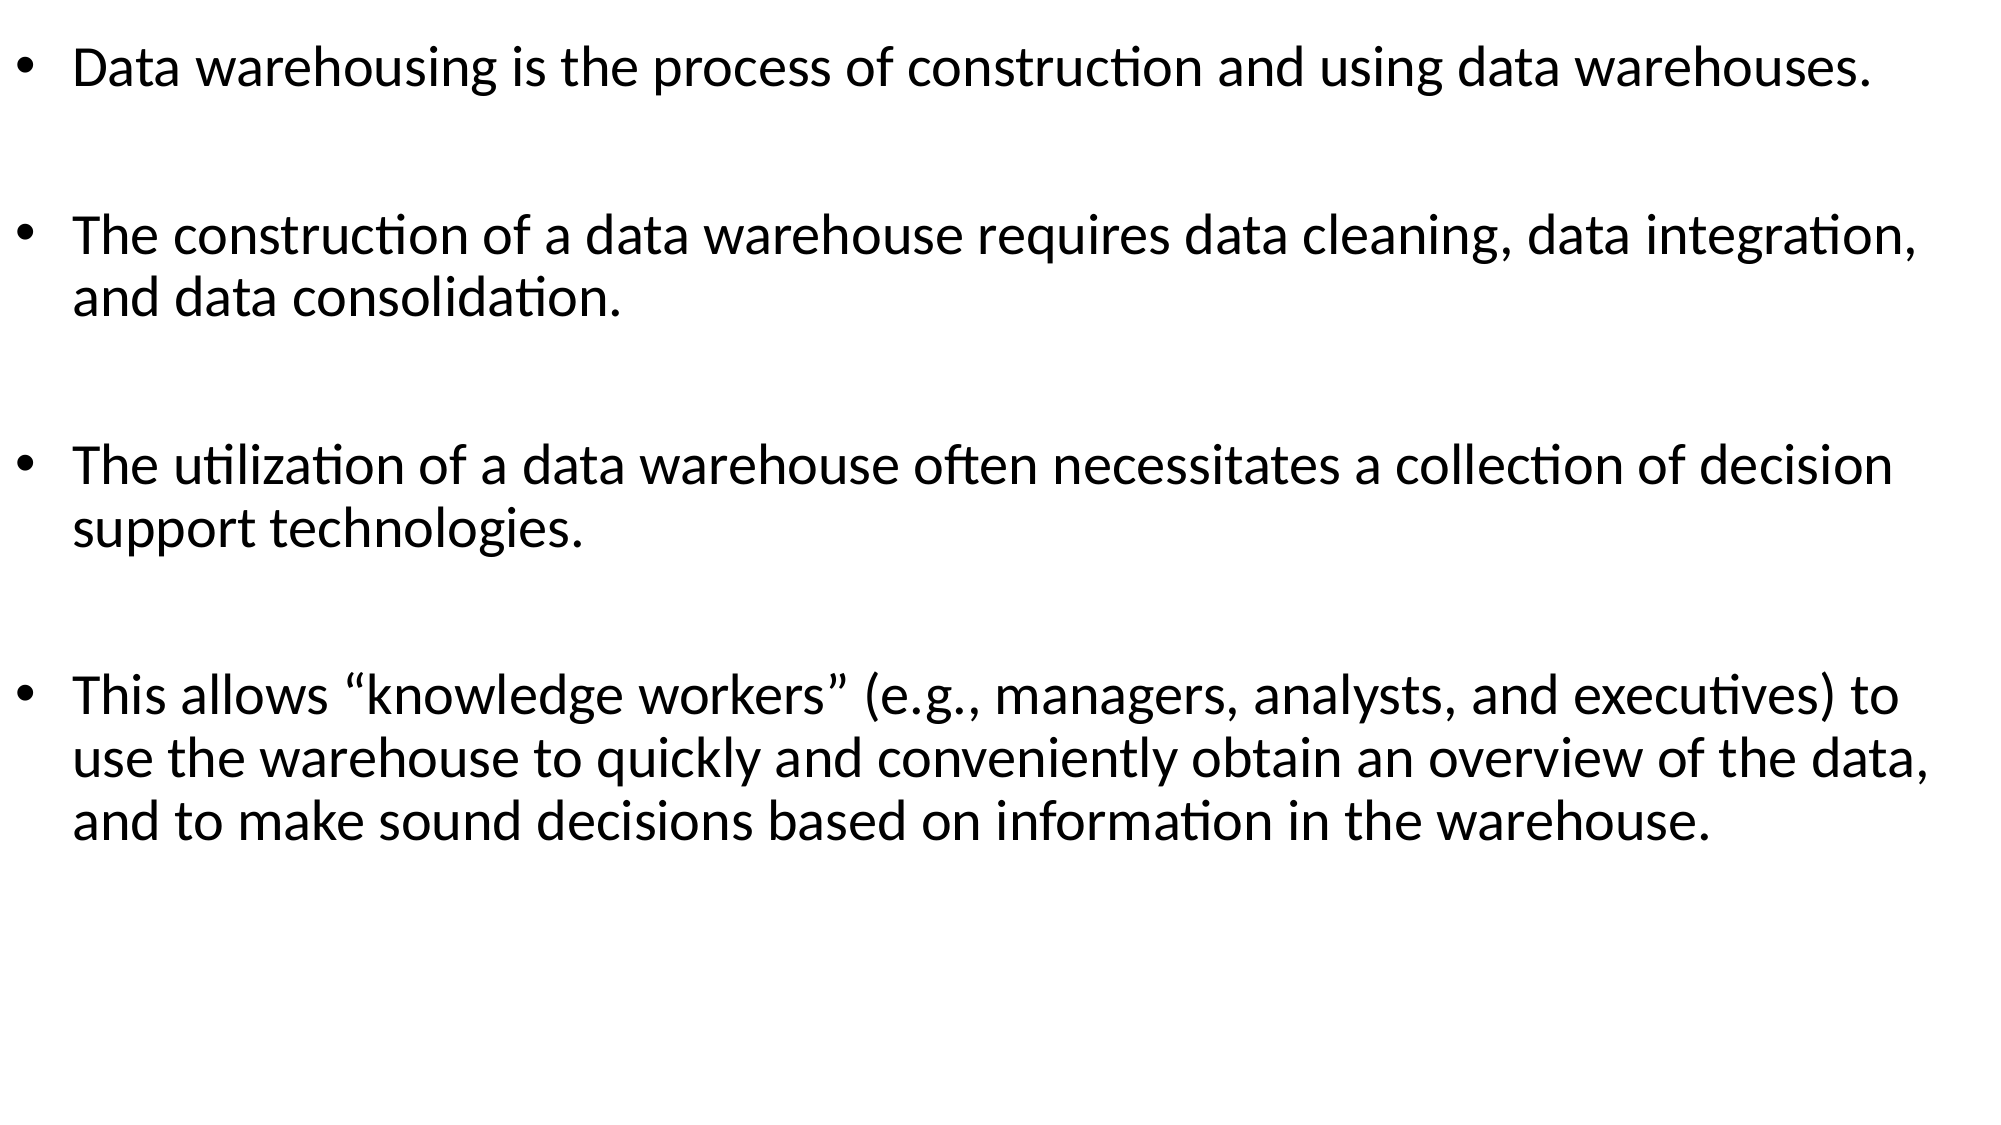

Data warehousing is the process of construction and using data warehouses.

The construction of a data warehouse requires data cleaning, data integration, and data consolidation.

The utilization of a data warehouse often necessitates a collection of decision support technologies.

This allows “knowledge workers” (e.g., managers, analysts, and executives) to use the warehouse to quickly and conveniently obtain an overview of the data, and to make sound decisions based on information in the warehouse.